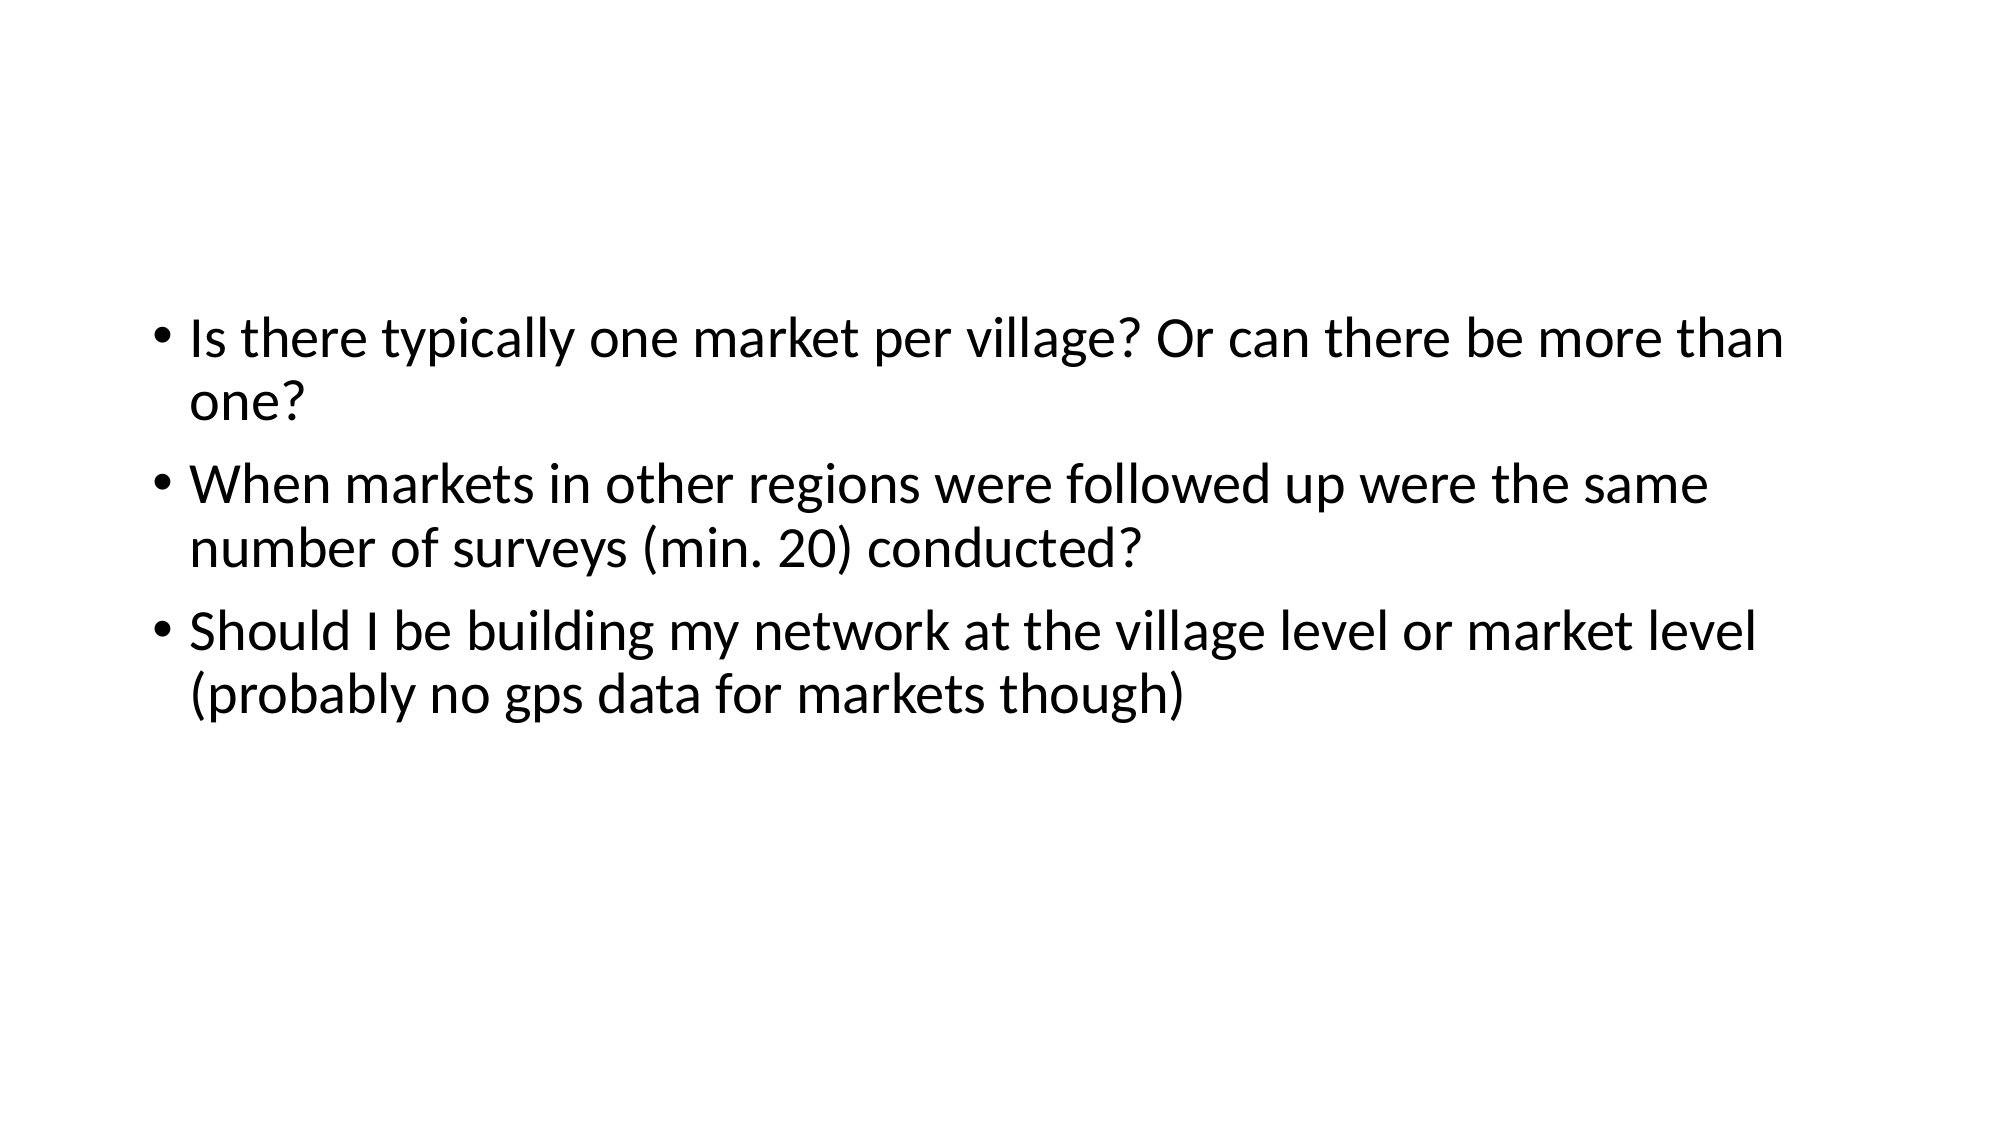

#
Is there typically one market per village? Or can there be more than one?
When markets in other regions were followed up were the same number of surveys (min. 20) conducted?
Should I be building my network at the village level or market level (probably no gps data for markets though)